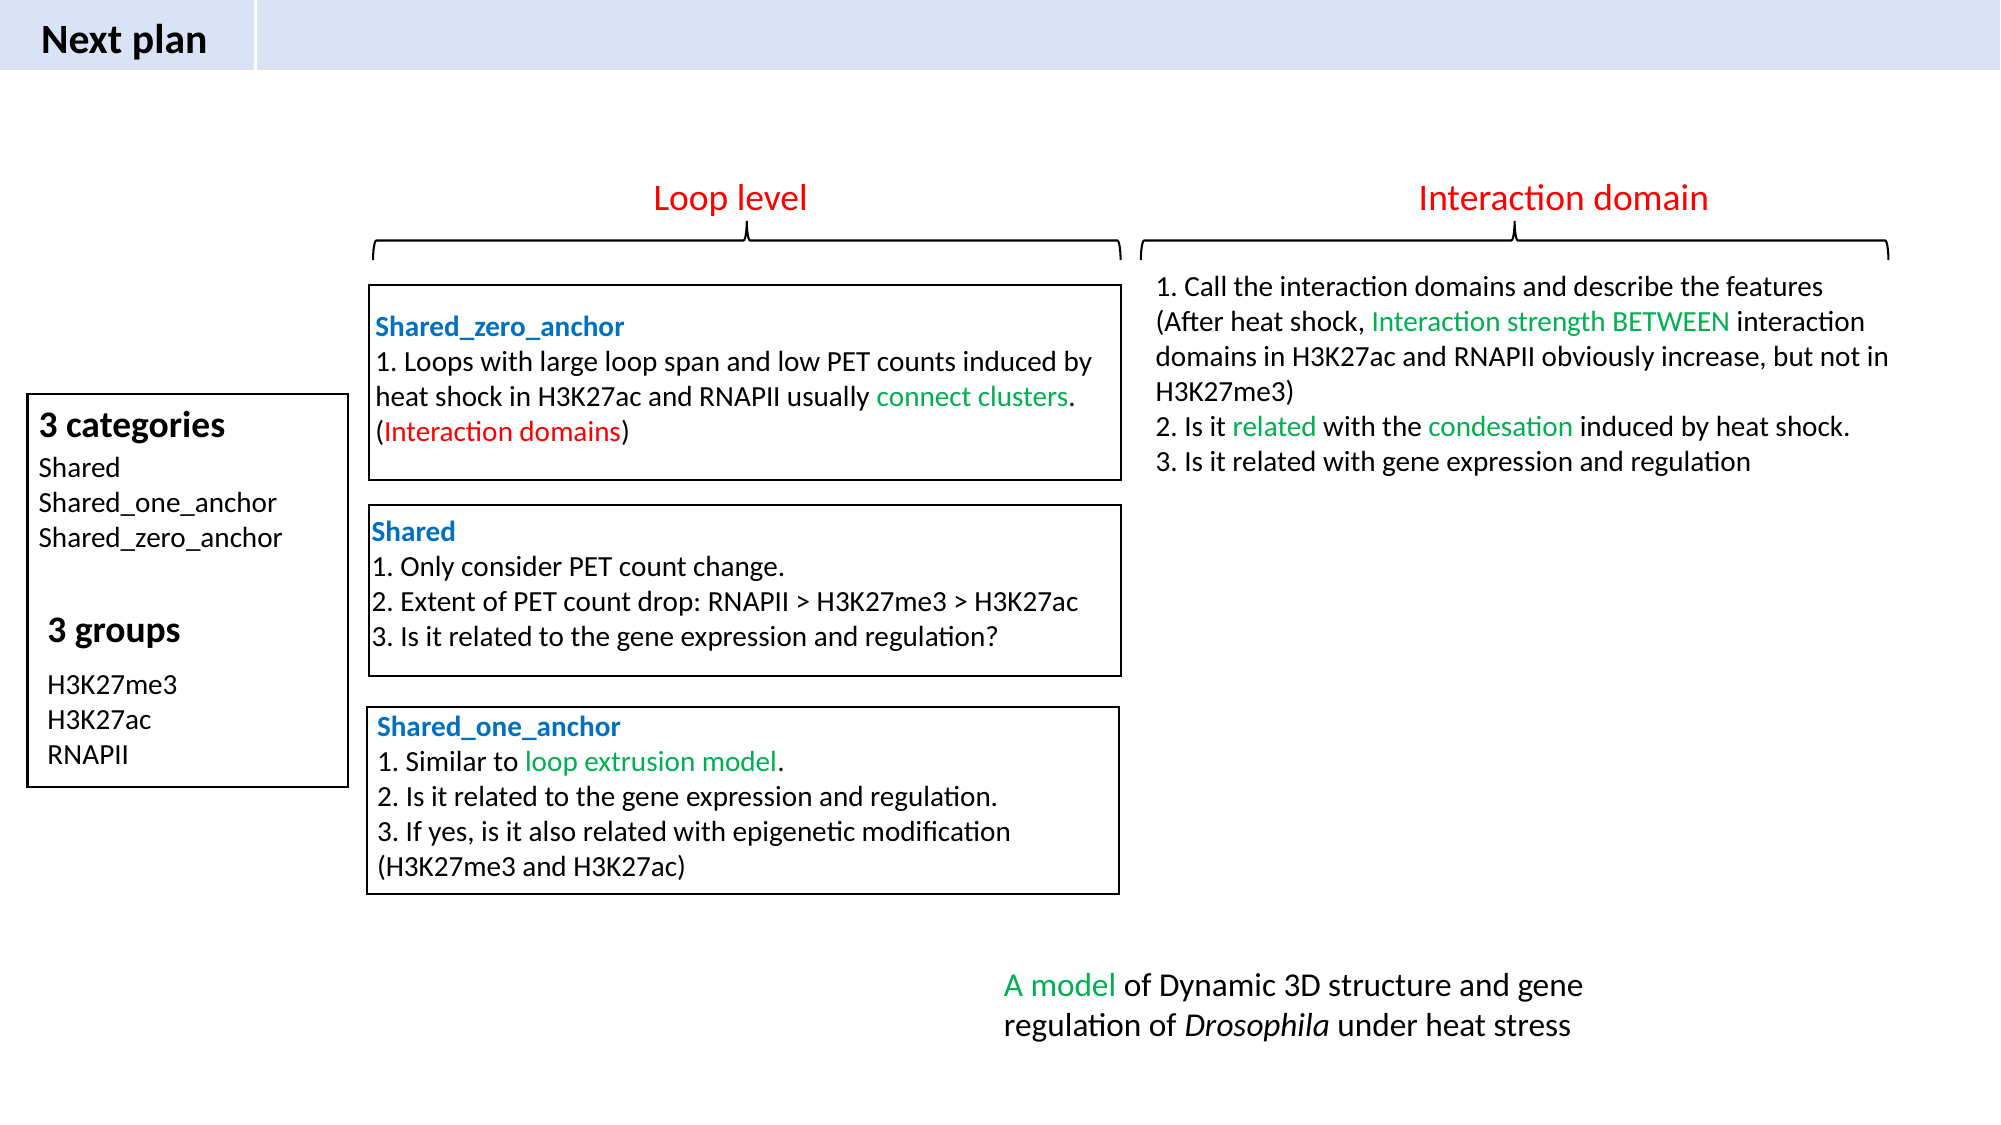

Next plan
Loop level
Interaction domain
1. Call the interaction domains and describe the features
(After heat shock, Interaction strength BETWEEN interaction domains in H3K27ac and RNAPII obviously increase, but not in H3K27me3)
2. Is it related with the condesation induced by heat shock.
3. Is it related with gene expression and regulation

Shared_zero_anchor
1. Loops with large loop span and low PET counts induced by heat shock in H3K27ac and RNAPII usually connect clusters. (Interaction domains)

3 categories

Shared
Shared_one_anchor
Shared_zero_anchor

Shared
1. Only consider PET count change.
2. Extent of PET count drop: RNAPII > H3K27me3 > H3K27ac
3. Is it related to the gene expression and regulation?

3 groups
H3K27me3
H3K27ac
RNAPII
Shared_one_anchor
1. Similar to loop extrusion model.
2. Is it related to the gene expression and regulation.
3. If yes, is it also related with epigenetic modification (H3K27me3 and H3K27ac)

A model of Dynamic 3D structure and gene regulation of Drosophila under heat stress

36